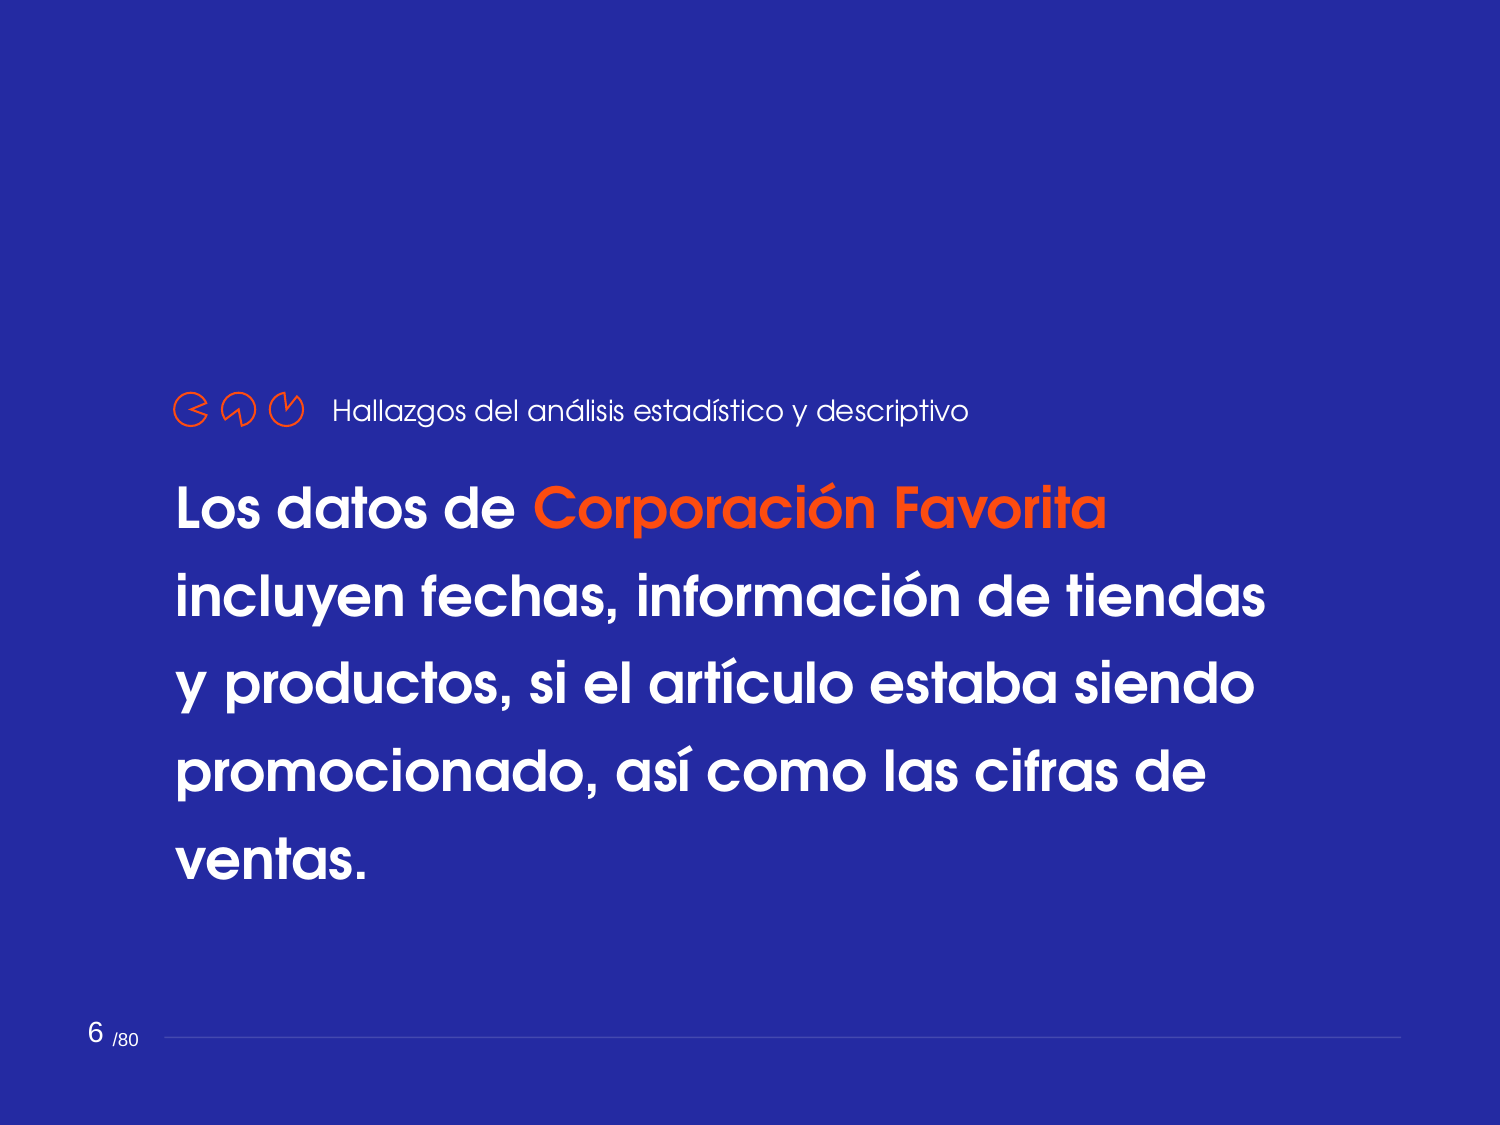

Hallazgos del análisis estadístico y descriptivo

Los datos de Corporación Favorita incluyen fechas, información de tiendas y productos, si el artículo estaba siendo promocionado, así como las cifras de ventas.